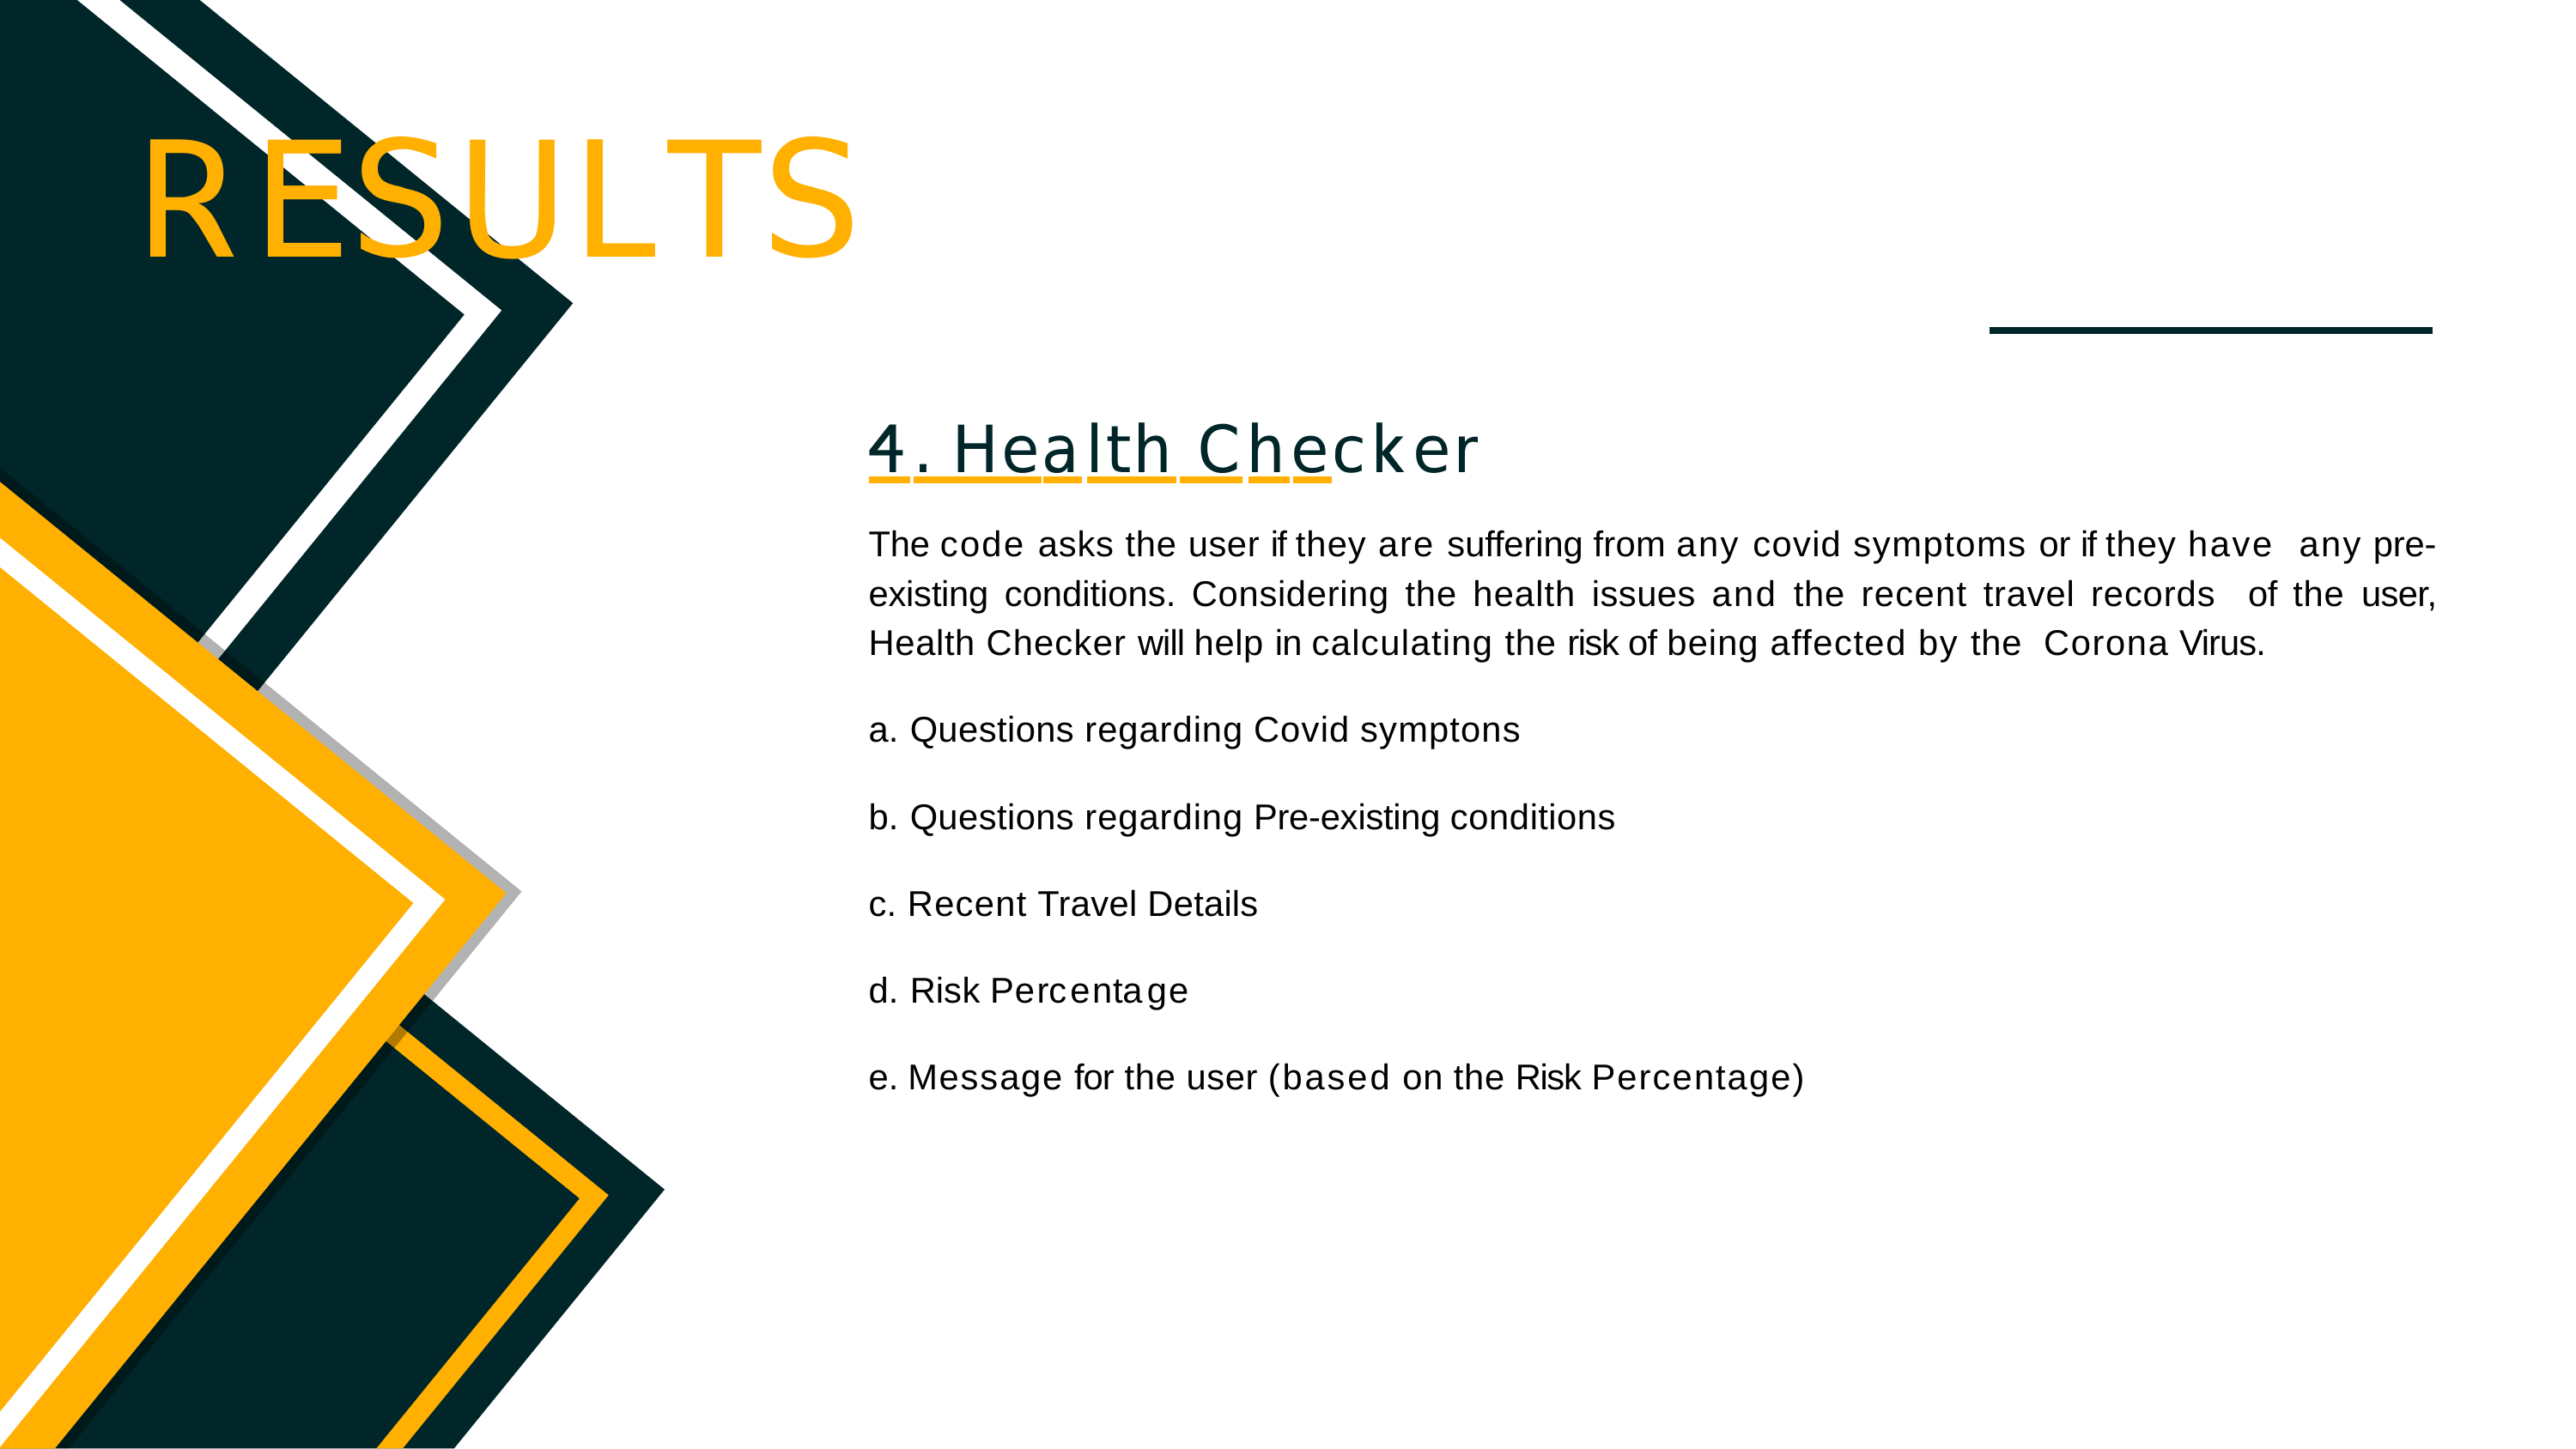

# RESULTS
4. Health Checker
The code asks the user if they are suffering from any covid symptoms or if they have  any pre-existing conditions. Considering the health issues and the recent travel records  of the user, Health Checker will help in calculating the risk of being affected by the  Corona Virus.

Questions regarding Covid symptons

Questions regarding Pre-existing conditions

Recent Travel Details

Risk Percentage

Message for the user (based on the Risk Percentage)